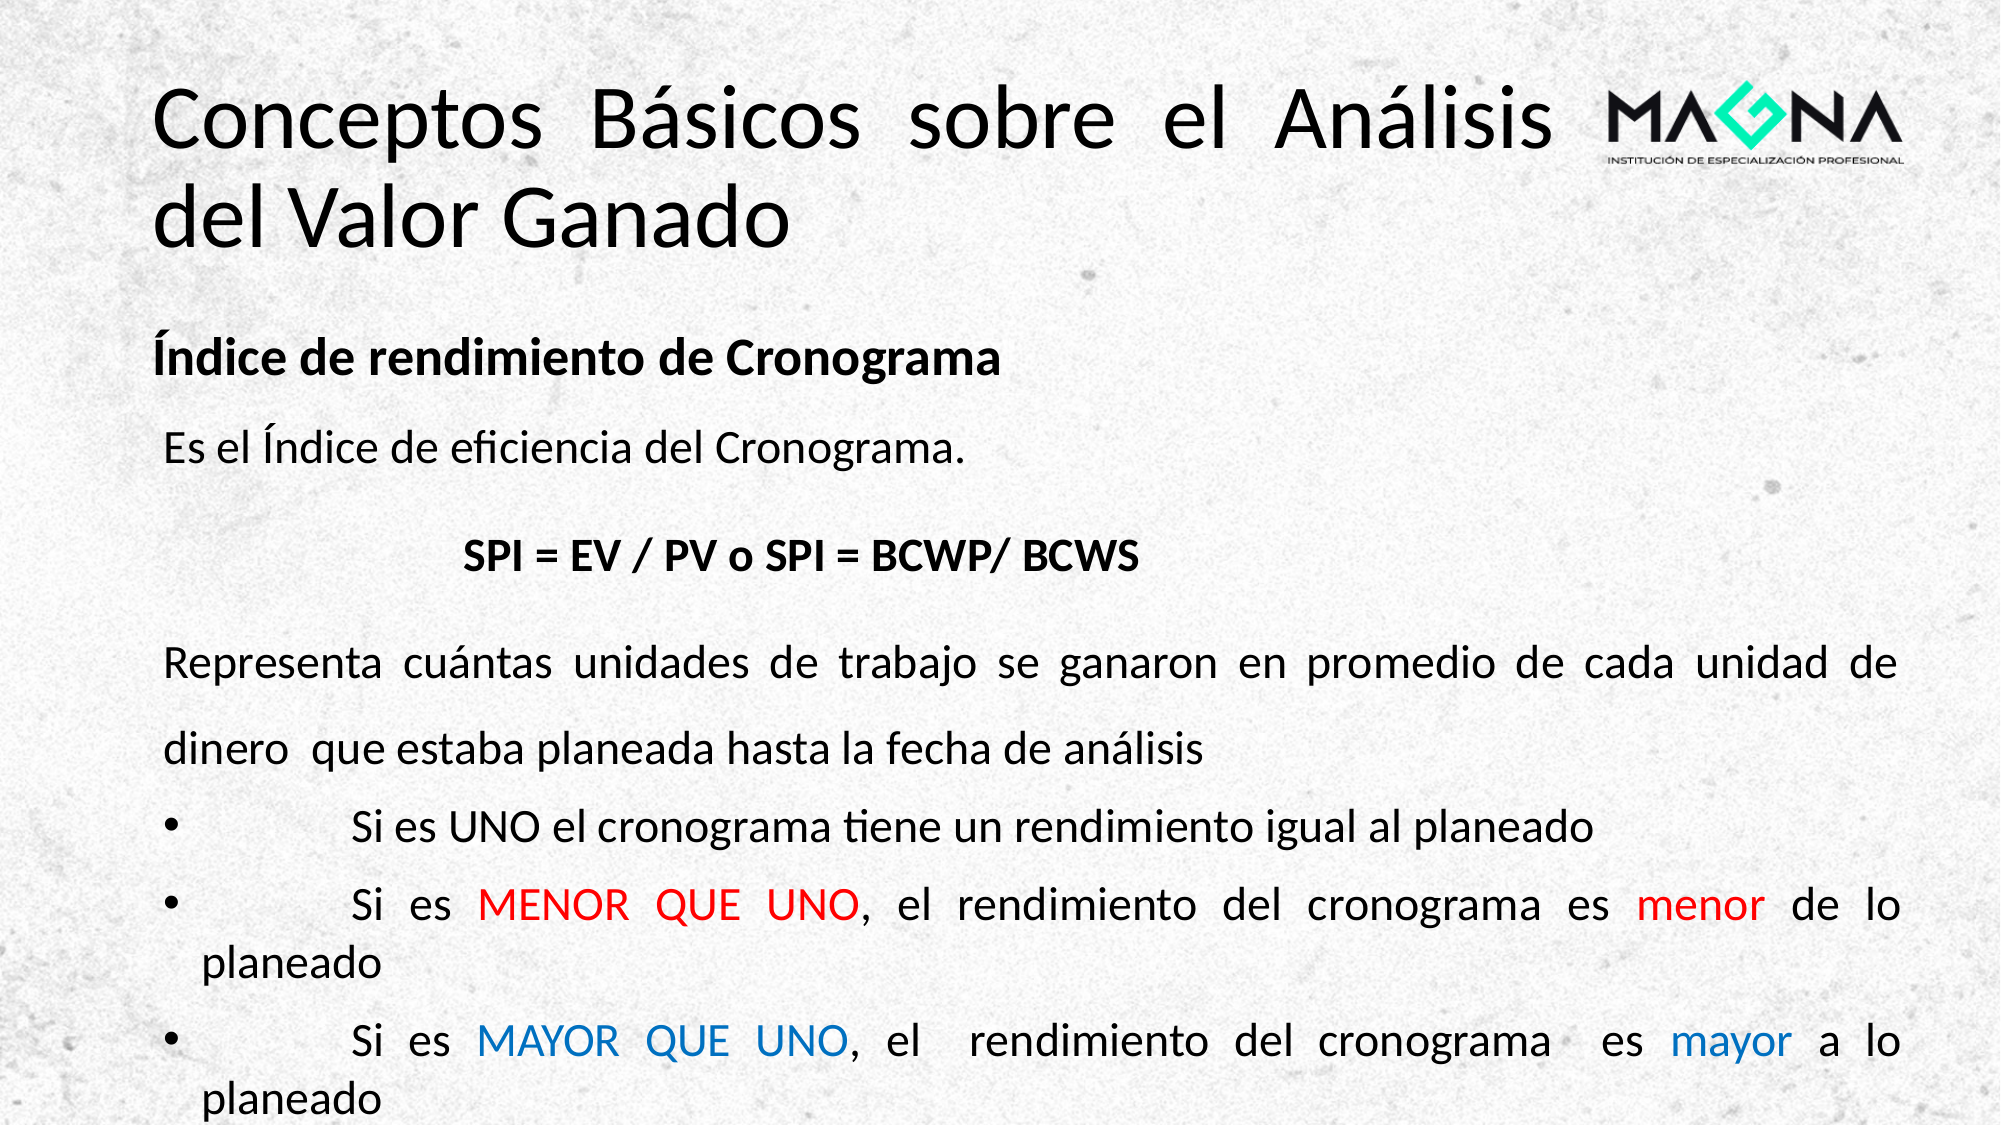

# Conceptos Básicos sobre el Análisis del Valor Ganado
Índice de rendimiento de Cronograma
Es el Índice de eficiencia del Cronograma.
		SPI = EV / PV o SPI = BCWP/ BCWS
Representa cuántas unidades de trabajo se ganaron en promedio de cada unidad de dinero  que estaba planeada hasta la fecha de análisis
	Si es UNO el cronograma tiene un rendimiento igual al planeado
	Si es MENOR QUE UNO, el rendimiento del cronograma es menor de lo planeado
	Si es MAYOR QUE UNO, el  rendimiento del cronograma  es mayor a lo planeado